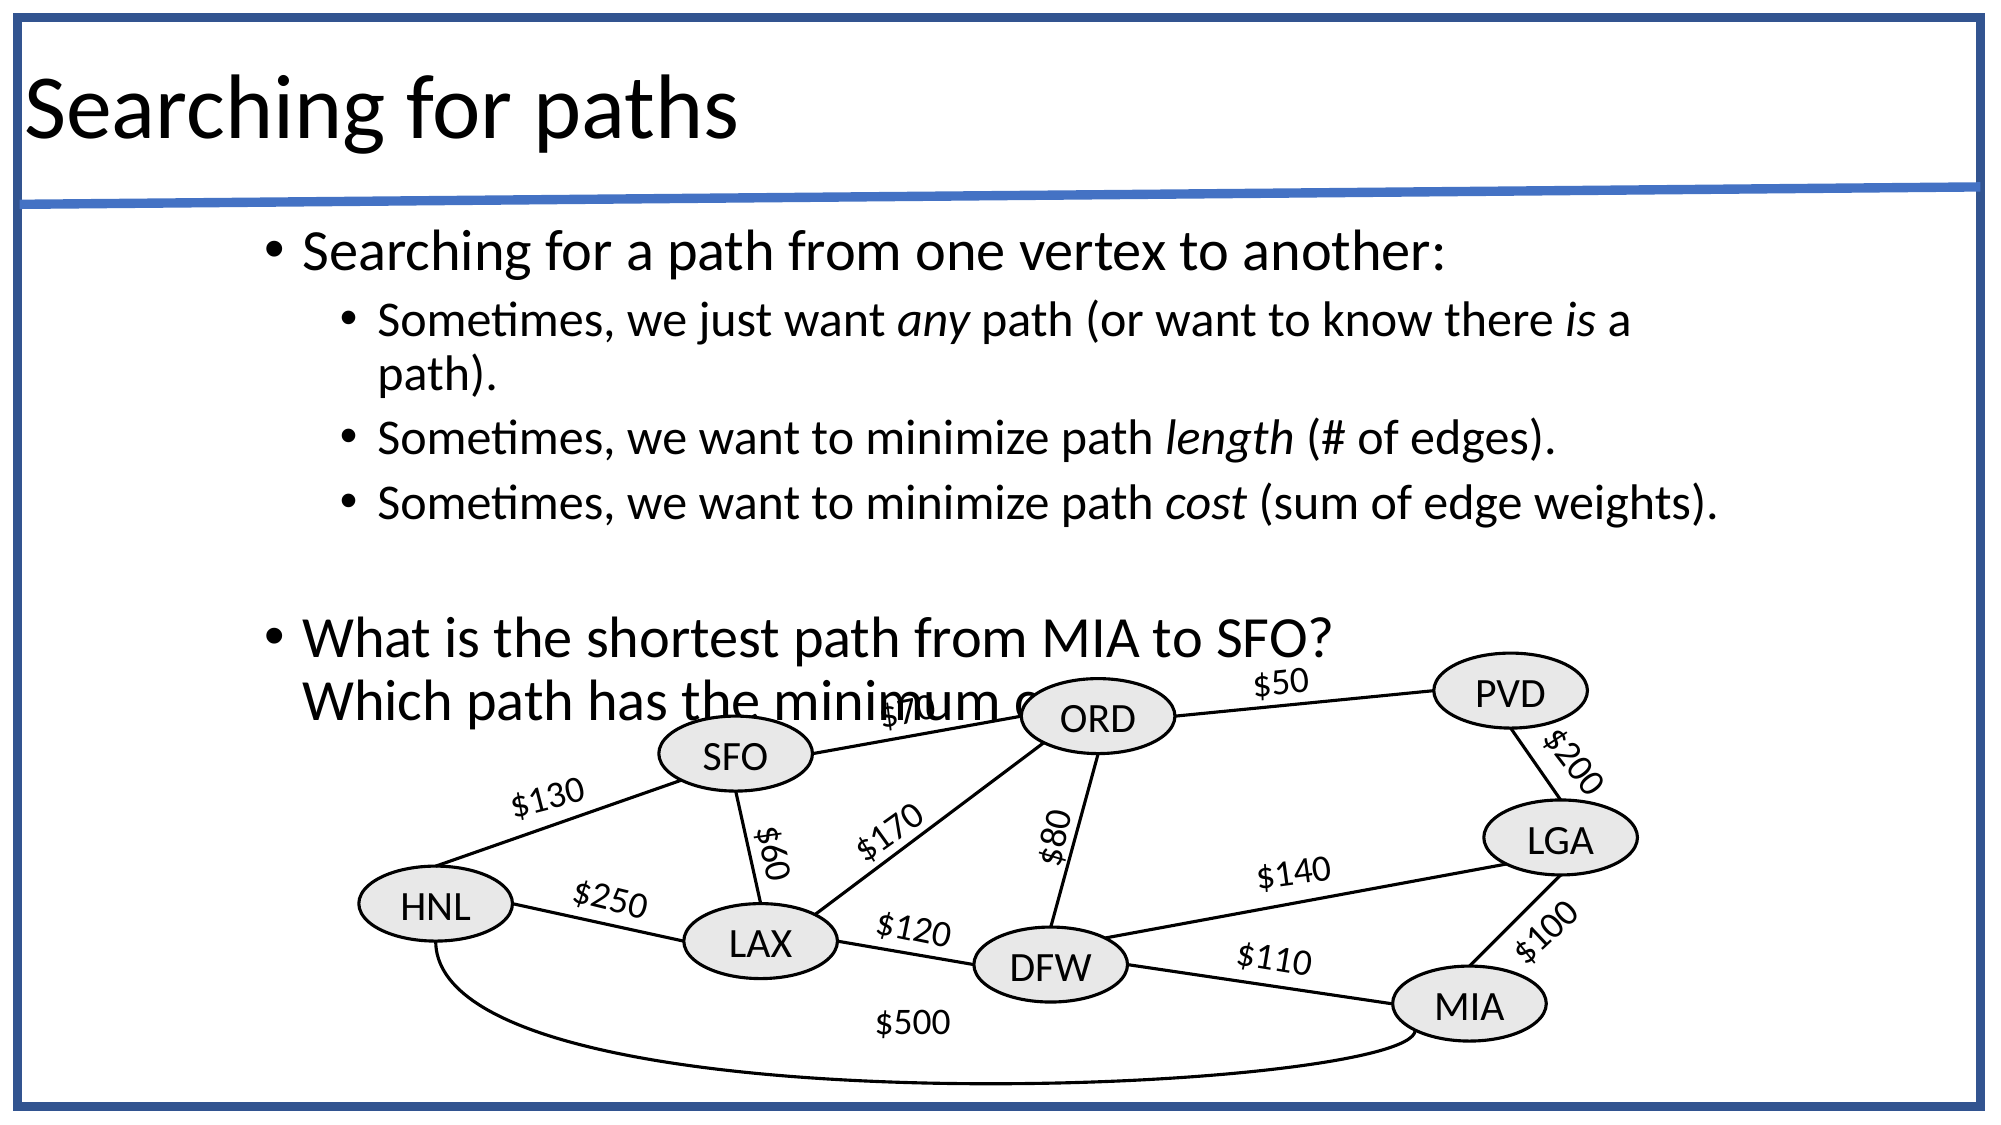

# Searching for paths

Searching for a path from one vertex to another:
Sometimes, we just want any path (or want to know there is a path).
Sometimes, we want to minimize path length (# of edges).
Sometimes, we want to minimize path cost (sum of edge weights).

What is the shortest path from MIA to SFO?
Which path has the minimum cost?
$50
PVD
$70
ORD
SFO
$200
$130
$170
LGA
$80
$60
$140
HNL
$250
$120
$100
LAX
$110
DFW
MIA
$500